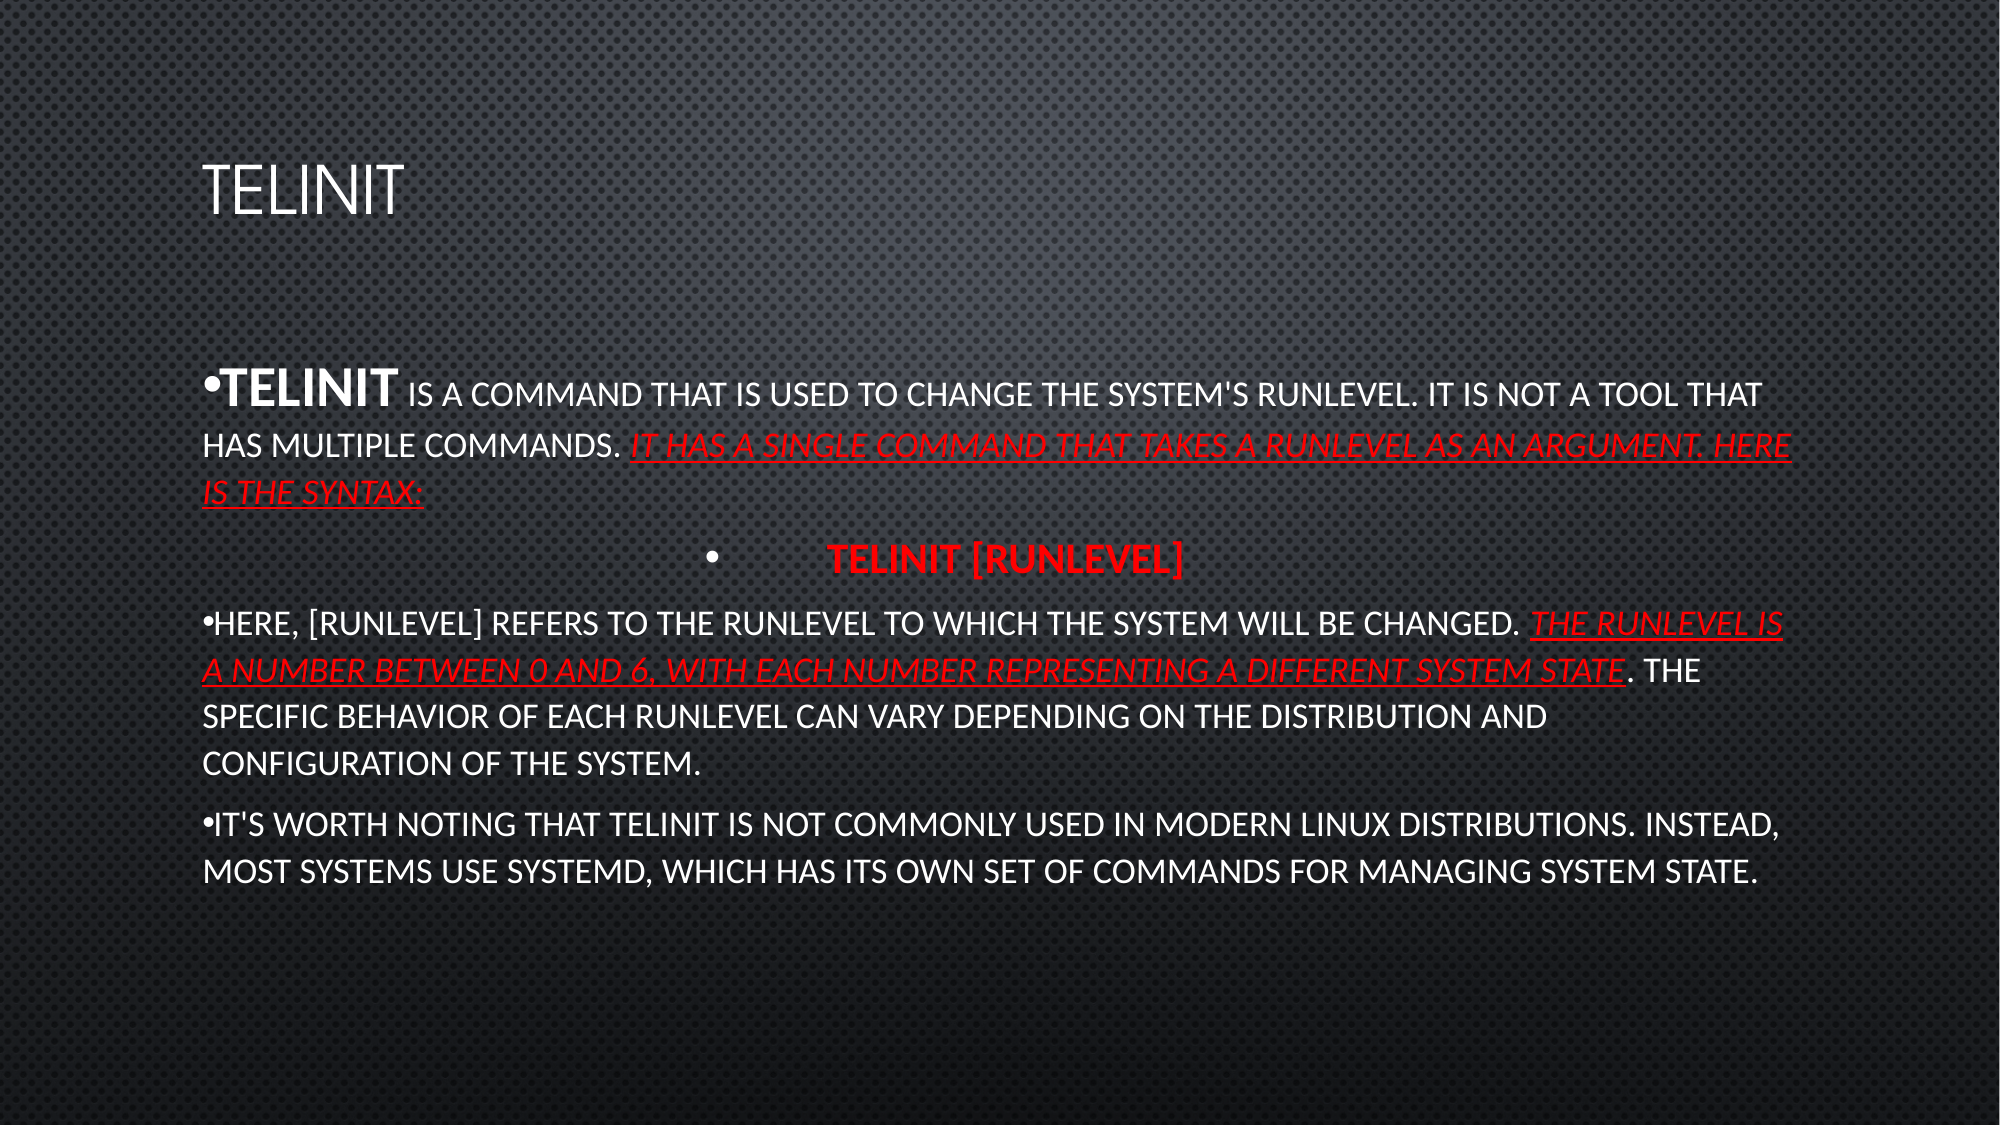

# Telinit

telinit is a command that is used to change the system's runlevel. It is not a tool that has multiple commands. It has a single command that takes a runlevel as an argument. Here is the syntax:
telinit [runlevel]
Here, [runlevel] refers to the runlevel to which the system will be changed. The runlevel is a number between 0 and 6, with each number representing a different system state. The specific behavior of each runlevel can vary depending on the distribution and configuration of the system.
It's worth noting that telinit is not commonly used in modern Linux distributions. Instead, most systems use systemd, which has its own set of commands for managing system state.